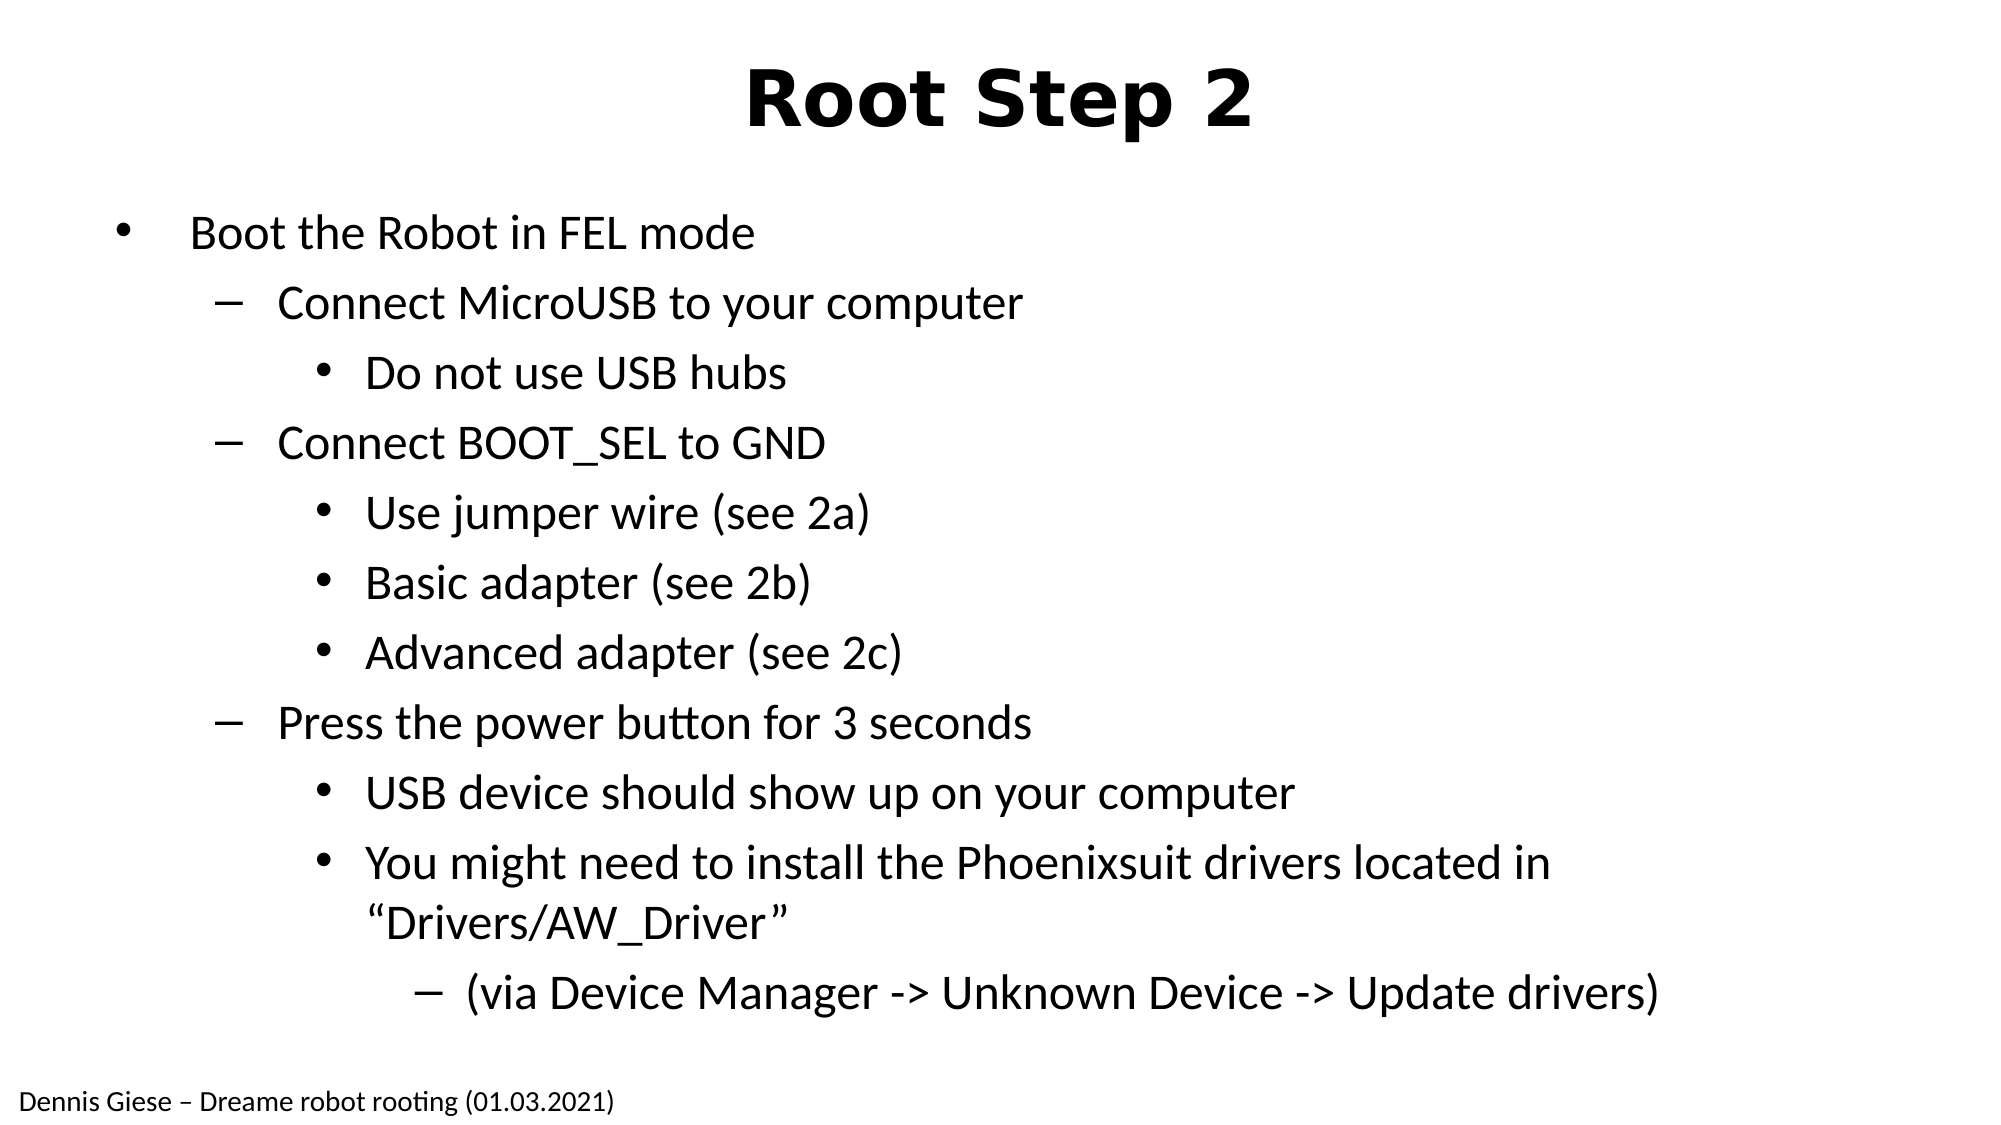

# Root Step 2
Boot the Robot in FEL mode
Connect MicroUSB to your computer
Do not use USB hubs
Connect BOOT_SEL to GND
Use jumper wire (see 2a)
Basic adapter (see 2b)
Advanced adapter (see 2c)
Press the power button for 3 seconds
USB device should show up on your computer
You might need to install the Phoenixsuit drivers located in “Drivers/AW_Driver”
(via Device Manager -> Unknown Device -> Update drivers)